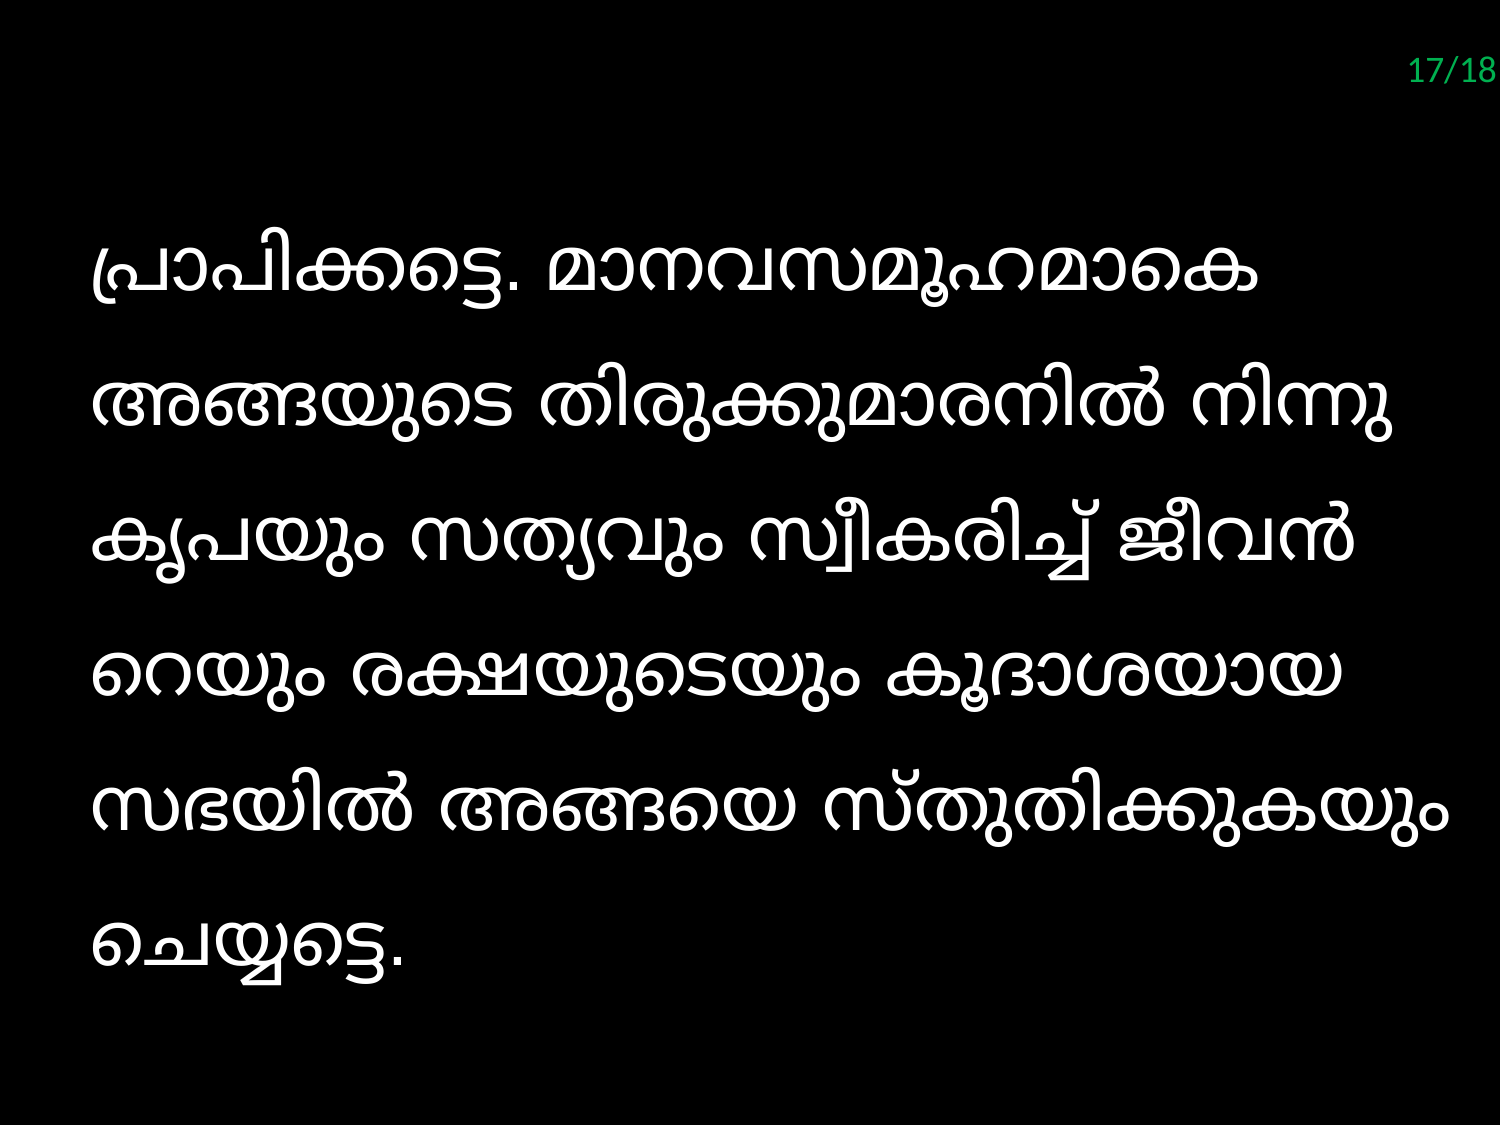

17/18
പ്രാപിക്കട്ടെ. മാനവസമൂഹമാകെ അങ്ങയുടെ തിരുക്കുമാരനില്‍ നിന്നു കൃപയും സത്യവും സ്വീകരിച്ച് ജീവന്‍റെയും രക്ഷയുടെയും കൂദാശയായ സഭയില്‍ അങ്ങയെ സ്തുതിക്കുകയും ചെയ്യട്ടെ.